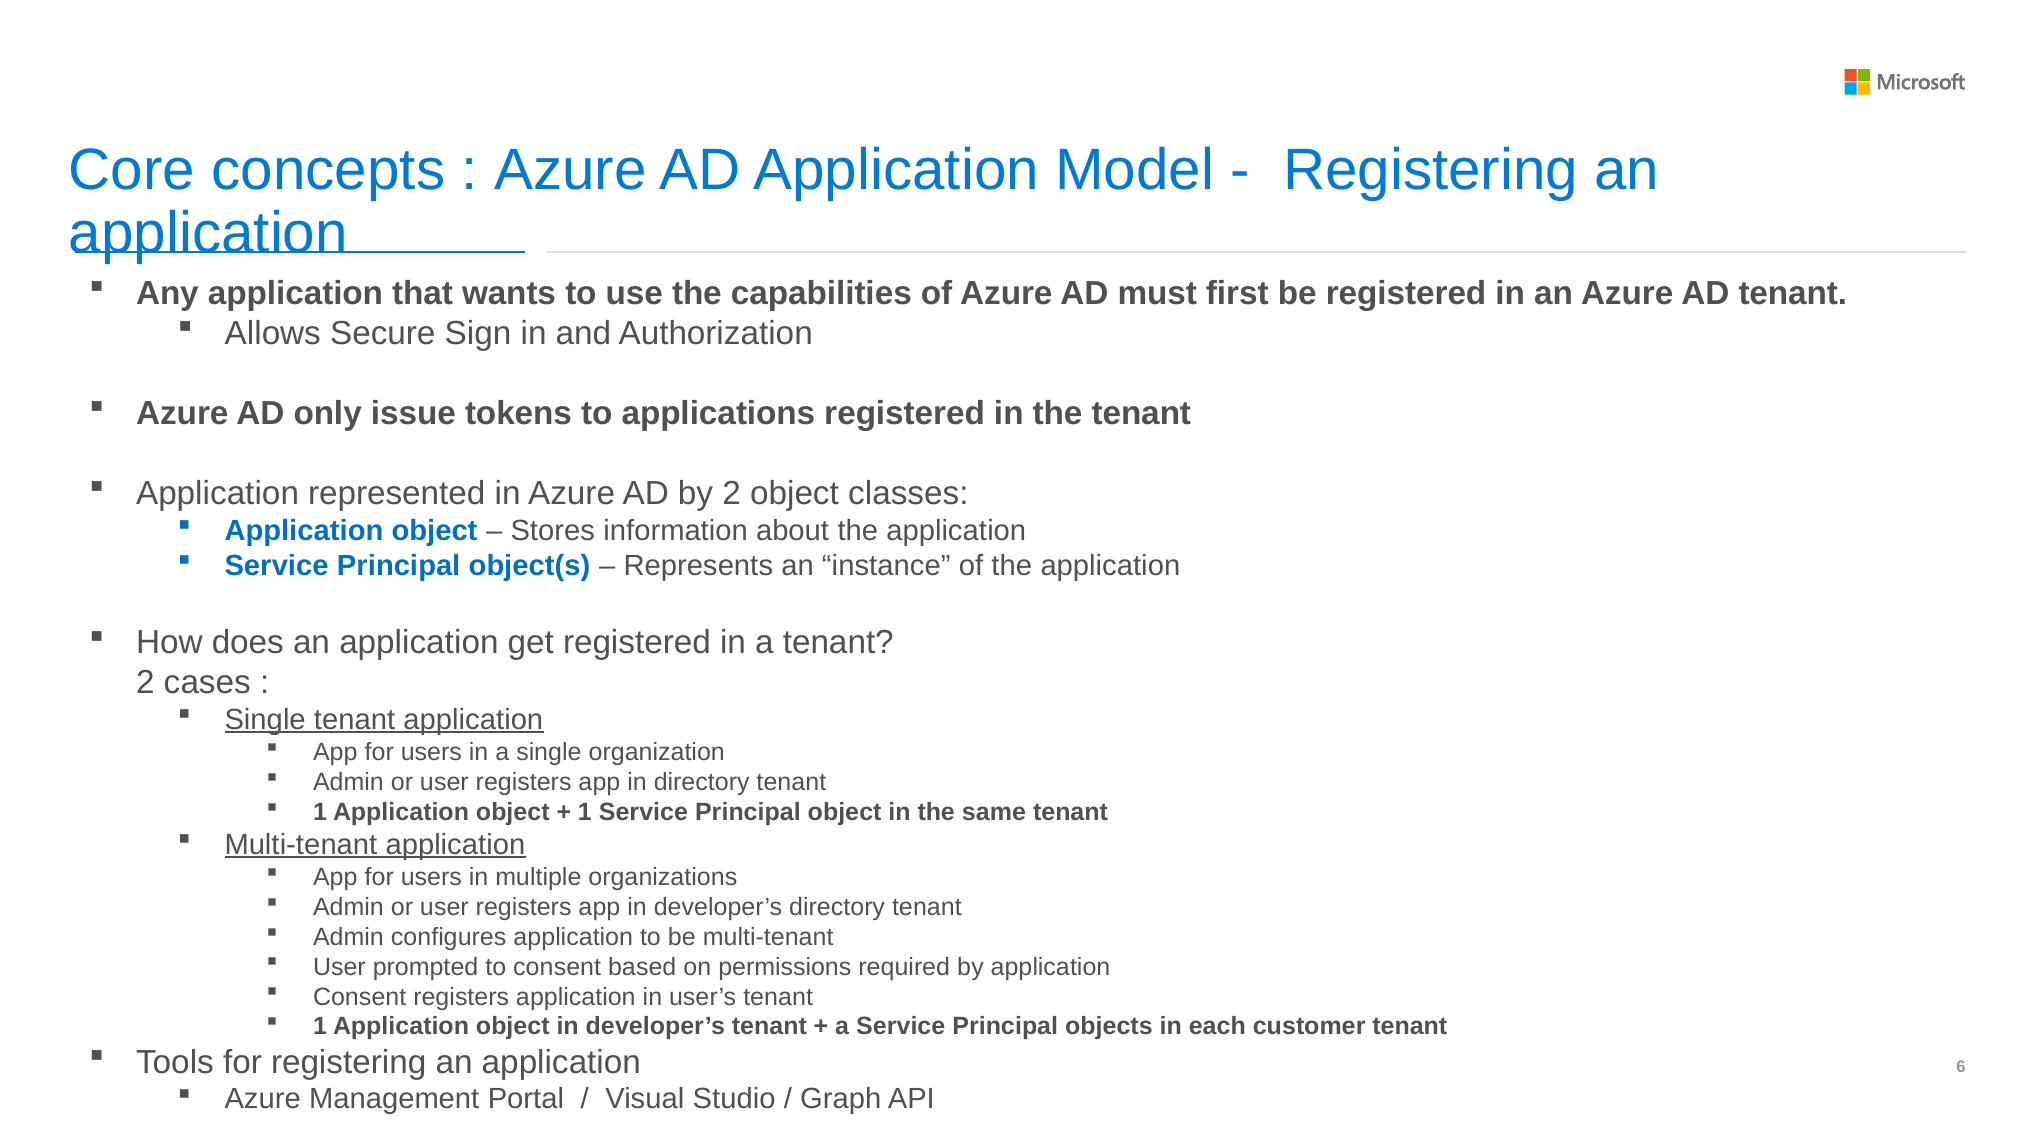

Core concepts : Azure AD Application Model -  Registering an application
Any application that wants to use the capabilities of Azure AD must first be registered in an Azure AD tenant.
Allows Secure Sign in and Authorization
Azure AD only issue tokens to applications registered in the tenant

Application represented in Azure AD by 2 object classes:
Application object – Stores information about the application
Service Principal object(s) – Represents an “instance” of the application

How does an application get registered in a tenant?
2 cases :
Single tenant application
App for users in a single organization
Admin or user registers app in directory tenant
1 Application object + 1 Service Principal object in the same tenant
Multi-tenant application
App for users in multiple organizations
Admin or user registers app in developer’s directory tenant
Admin configures application to be multi-tenant
User prompted to consent based on permissions required by application
Consent registers application in user’s tenant
1 Application object in developer’s tenant + a Service Principal objects in each customer tenant
Tools for registering an application
Azure Management Portal  /  Visual Studio / Graph API
6